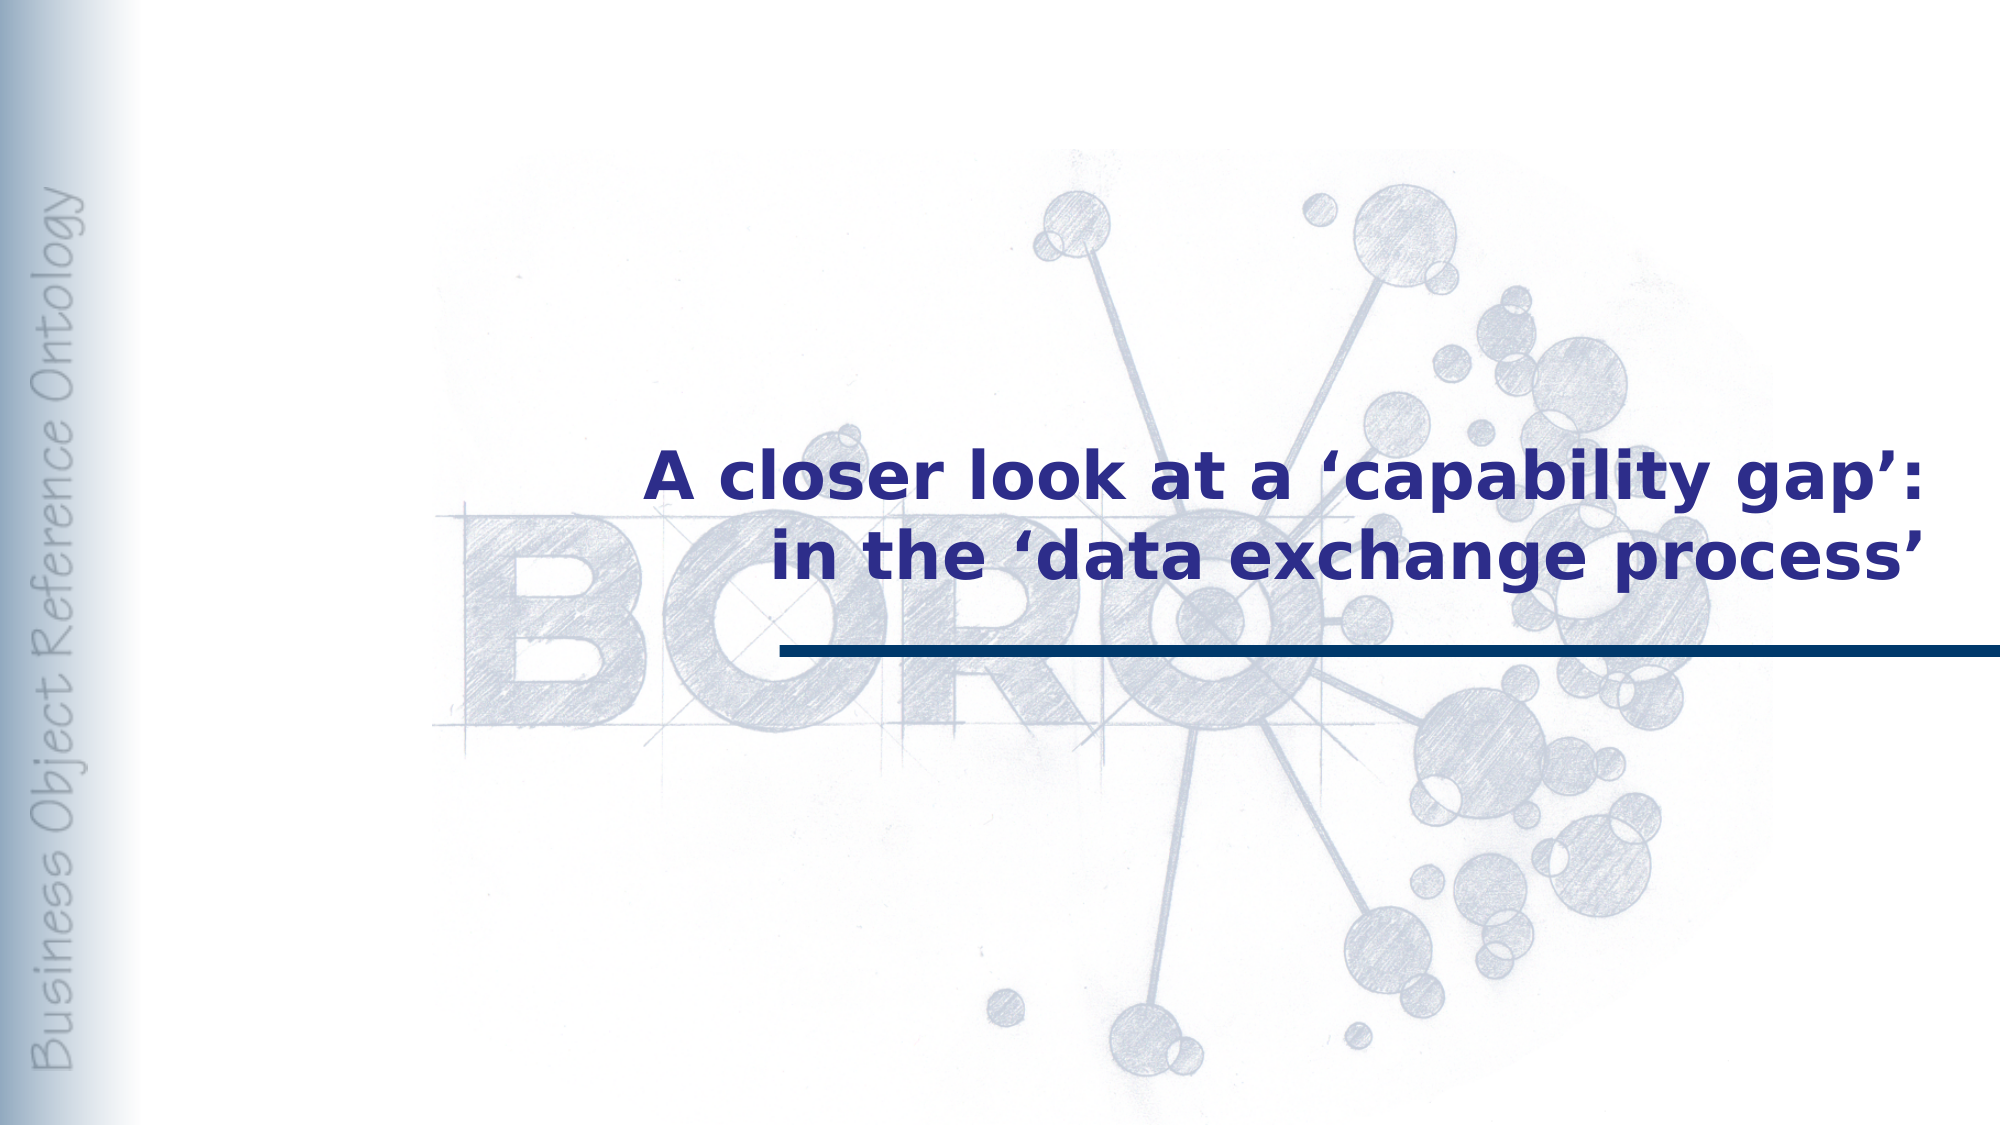

# A closer look at a ‘capability gap’: in the ‘data exchange process’